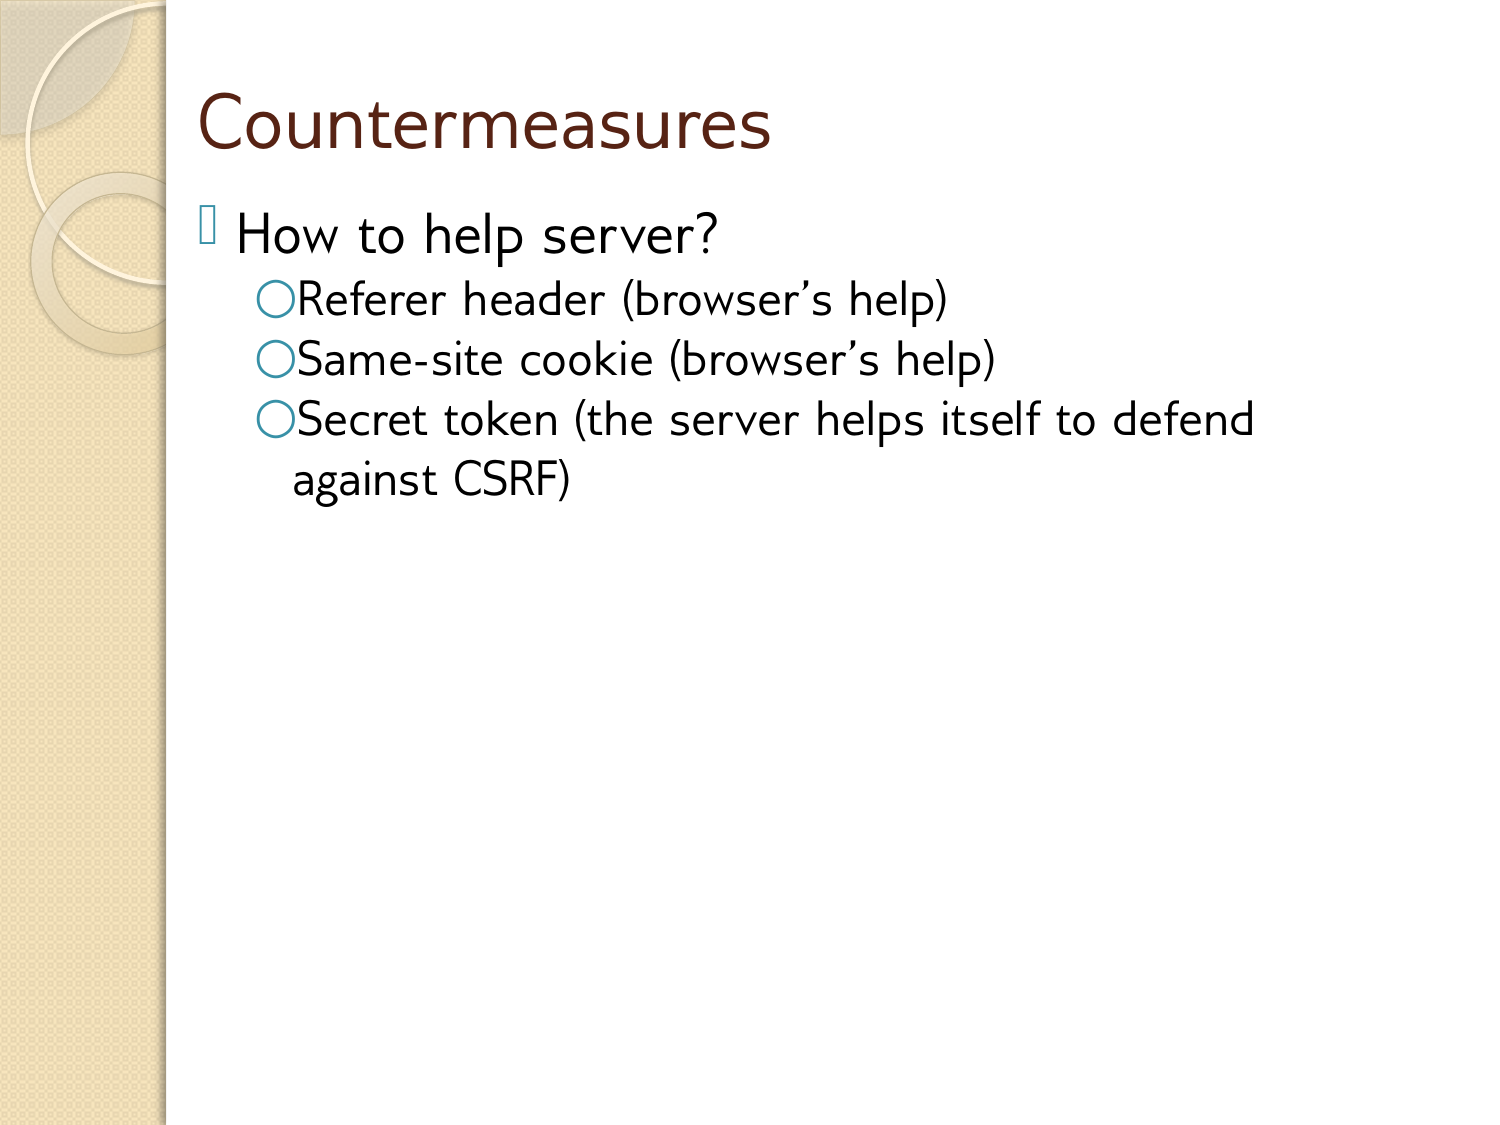

# Countermeasures
How to help server?
Referer header (browser’s help)
Same-site cookie (browser’s help)
Secret token (the server helps itself to defend against CSRF)